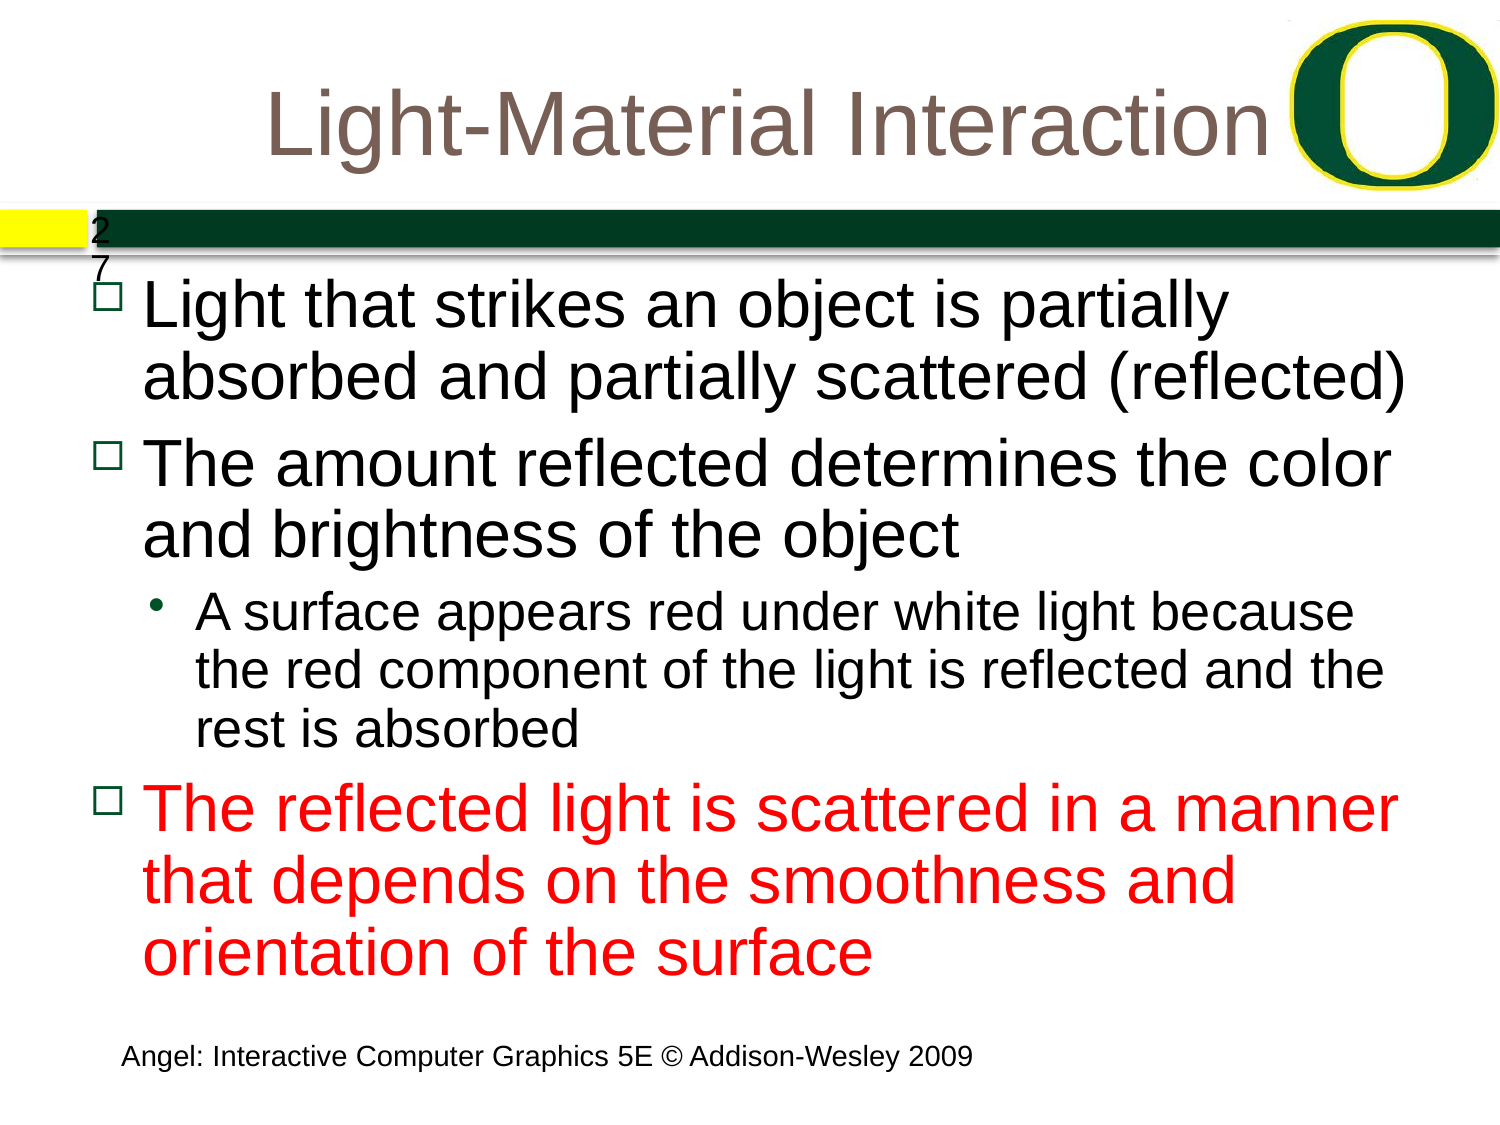

# Light-Material Interaction
Light that strikes an object is partially absorbed and partially scattered (reflected)
The amount reflected determines the color and brightness of the object
A surface appears red under white light because the red component of the light is reflected and the rest is absorbed
The reflected light is scattered in a manner that depends on the smoothness and orientation of the surface
Angel: Interactive Computer Graphics 5E © Addison-Wesley 2009
27